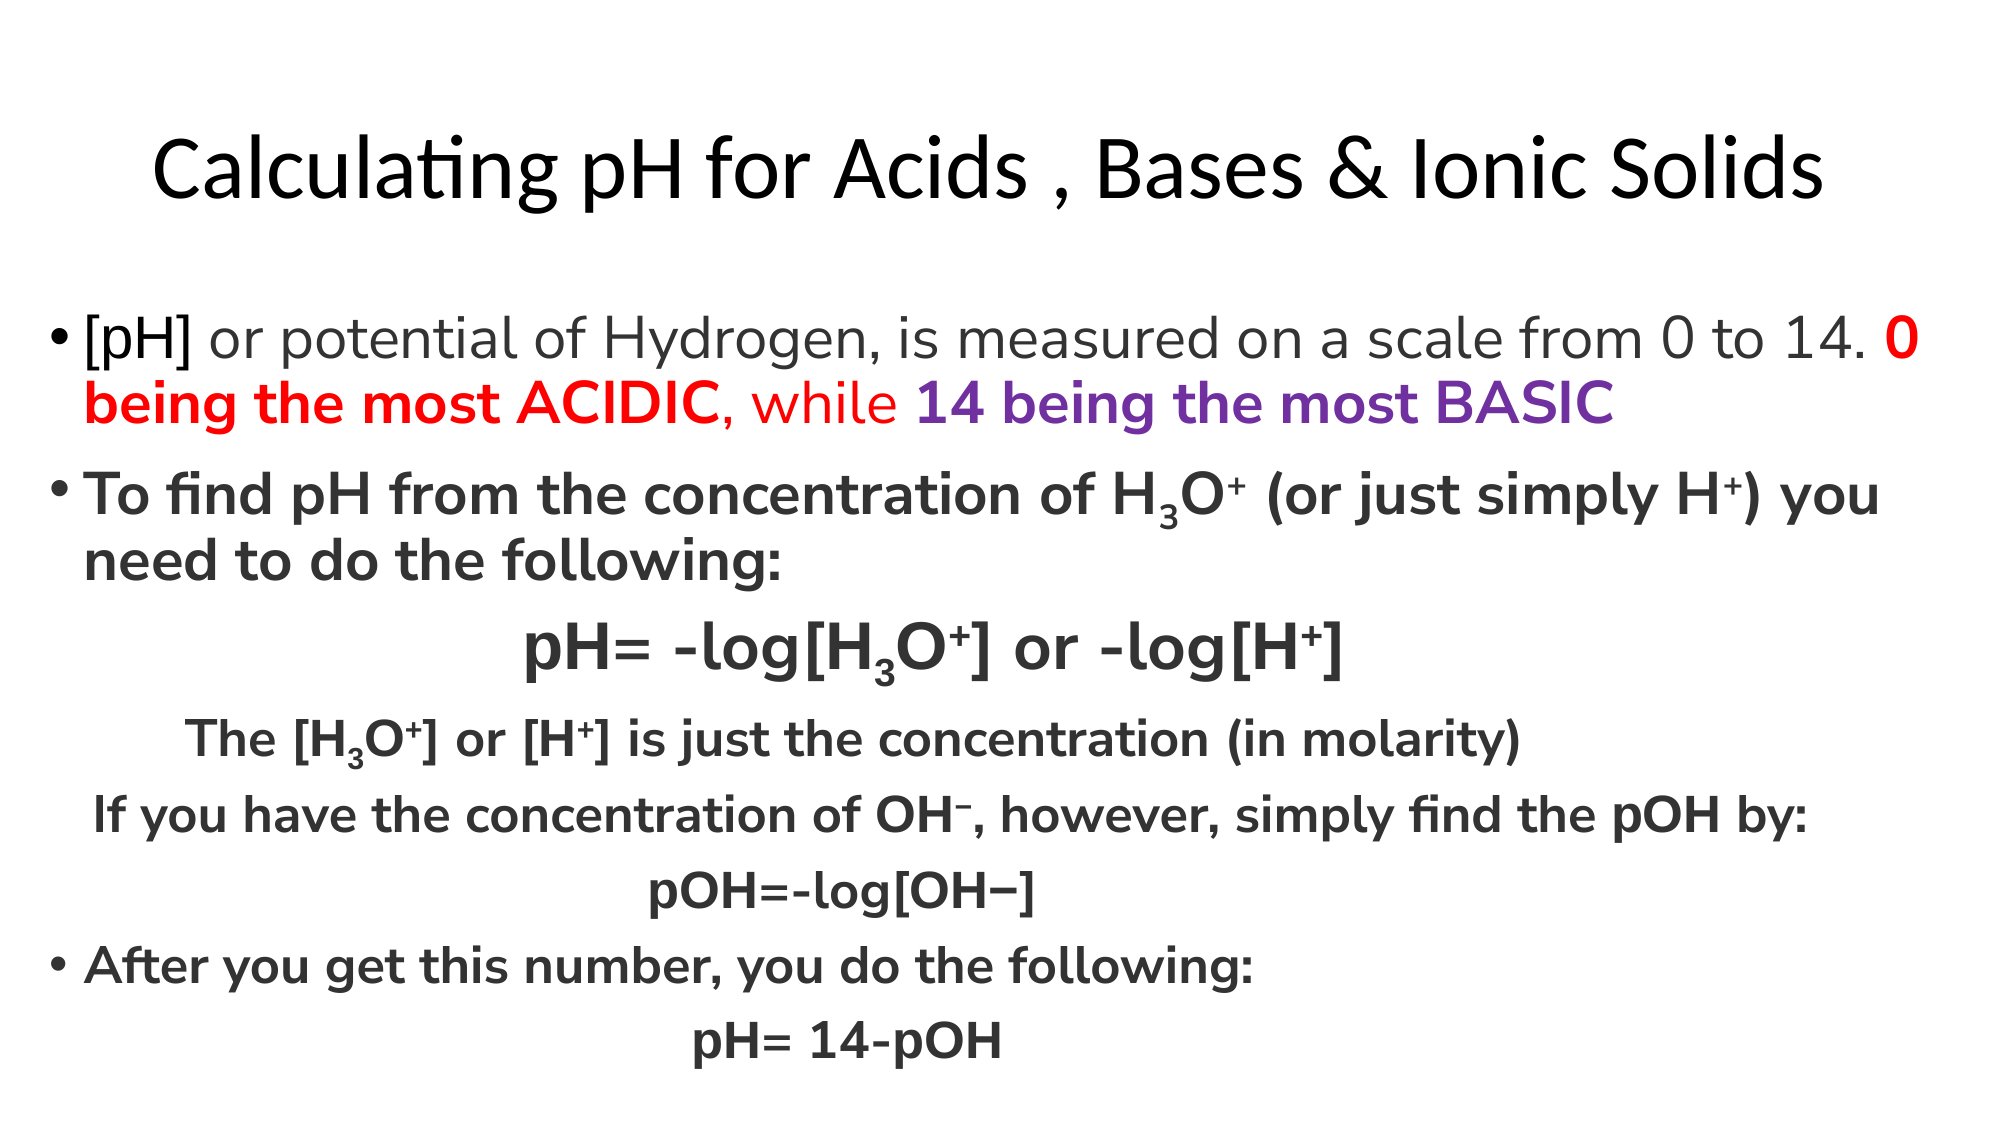

# Calculating pH for Acids , Bases & Ionic Solids
[pH] or potential of Hydrogen, is measured on a scale from 0 to 14. 0 being the most ACIDIC, while 14 being the most BASIC
To find pH from the concentration of H3O+ (or just simply H+) you need to do the following:
pH= -log[H3O+] or -log[H+]
	The [H3O+] or [H+] is just the concentration (in molarity)
   If you have the concentration of OH−, however, simply find the pOH by:
				    pOH=-log[OH−]
After you get this number, you do the following:
				       pH= 14-pOH